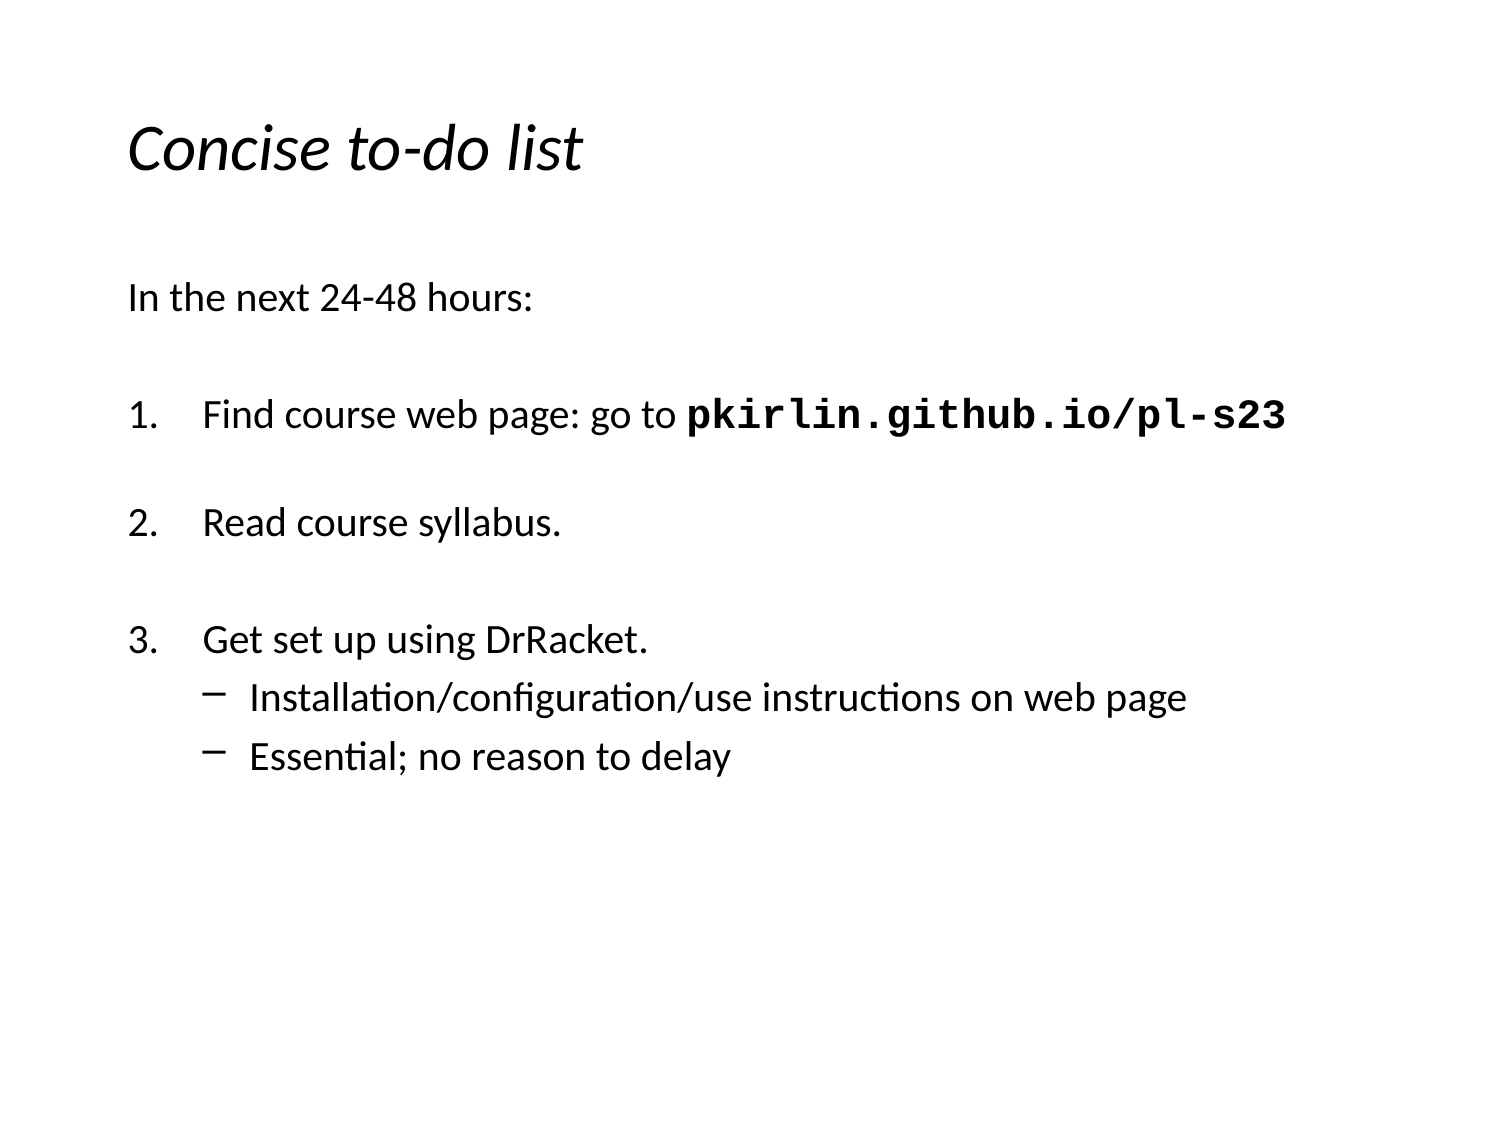

# Concise to-do list
In the next 24-48 hours:

Find course web page: go to pkirlin.github.io/pl-s23
Read course syllabus.

Get set up using DrRacket.
Installation/configuration/use instructions on web page
Essential; no reason to delay